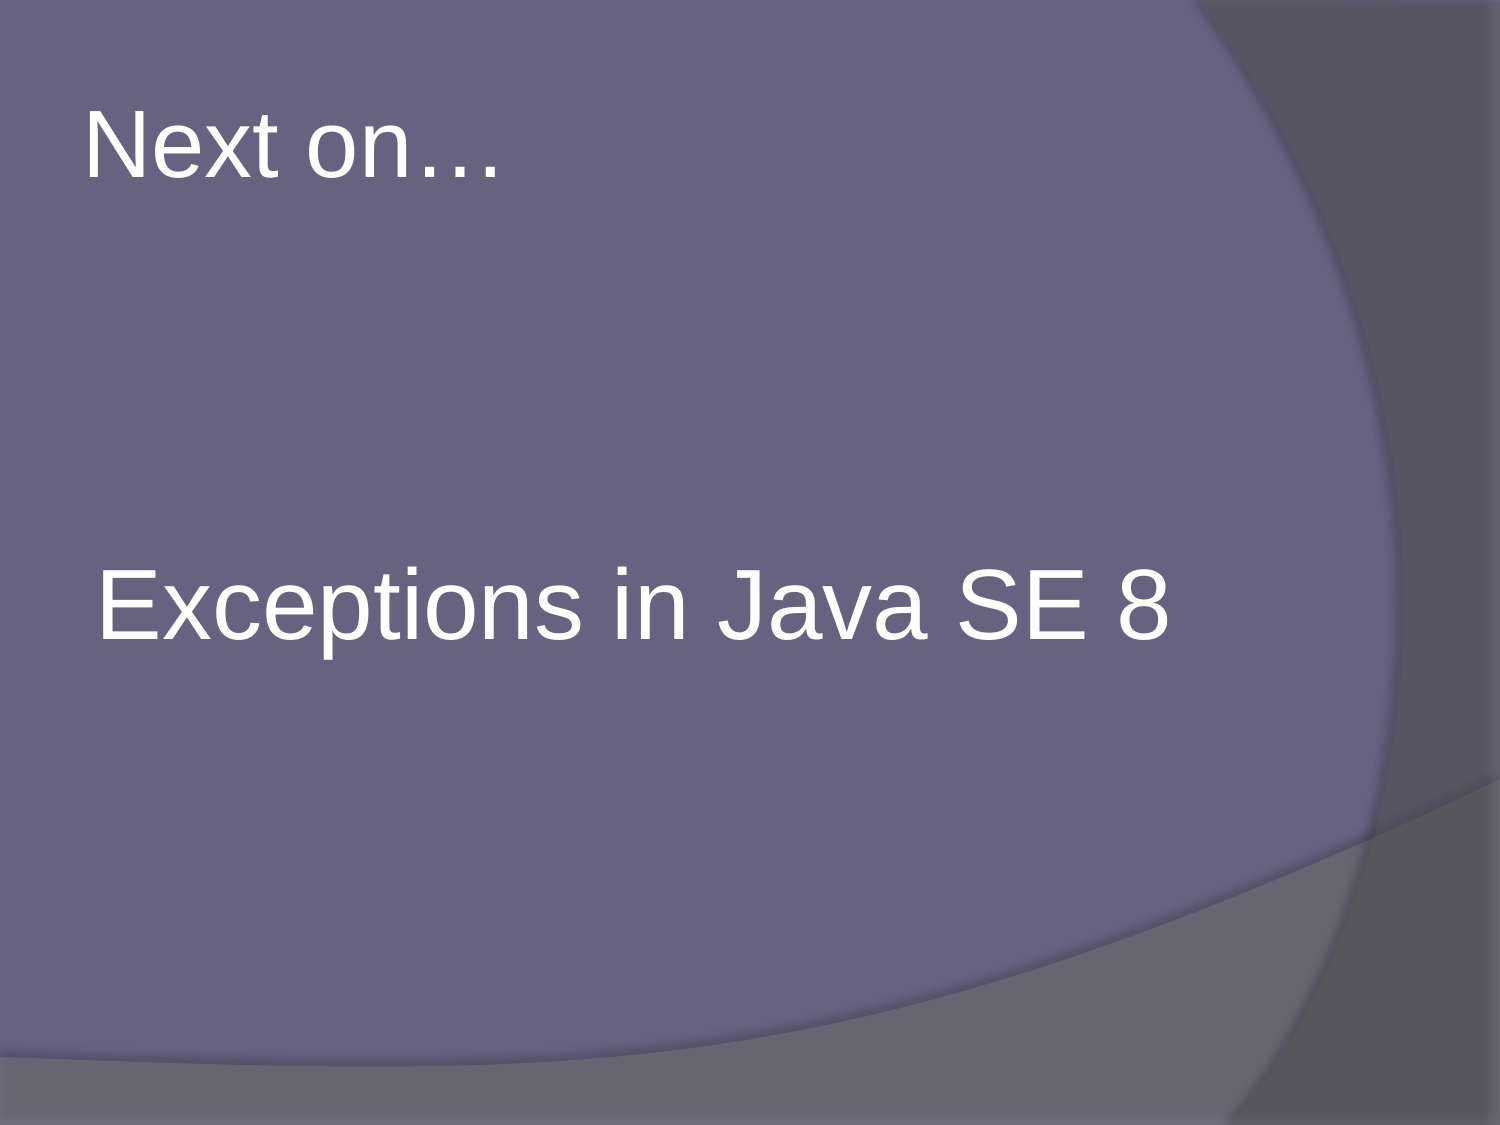

# Next on…

Exceptions in Java SE 8